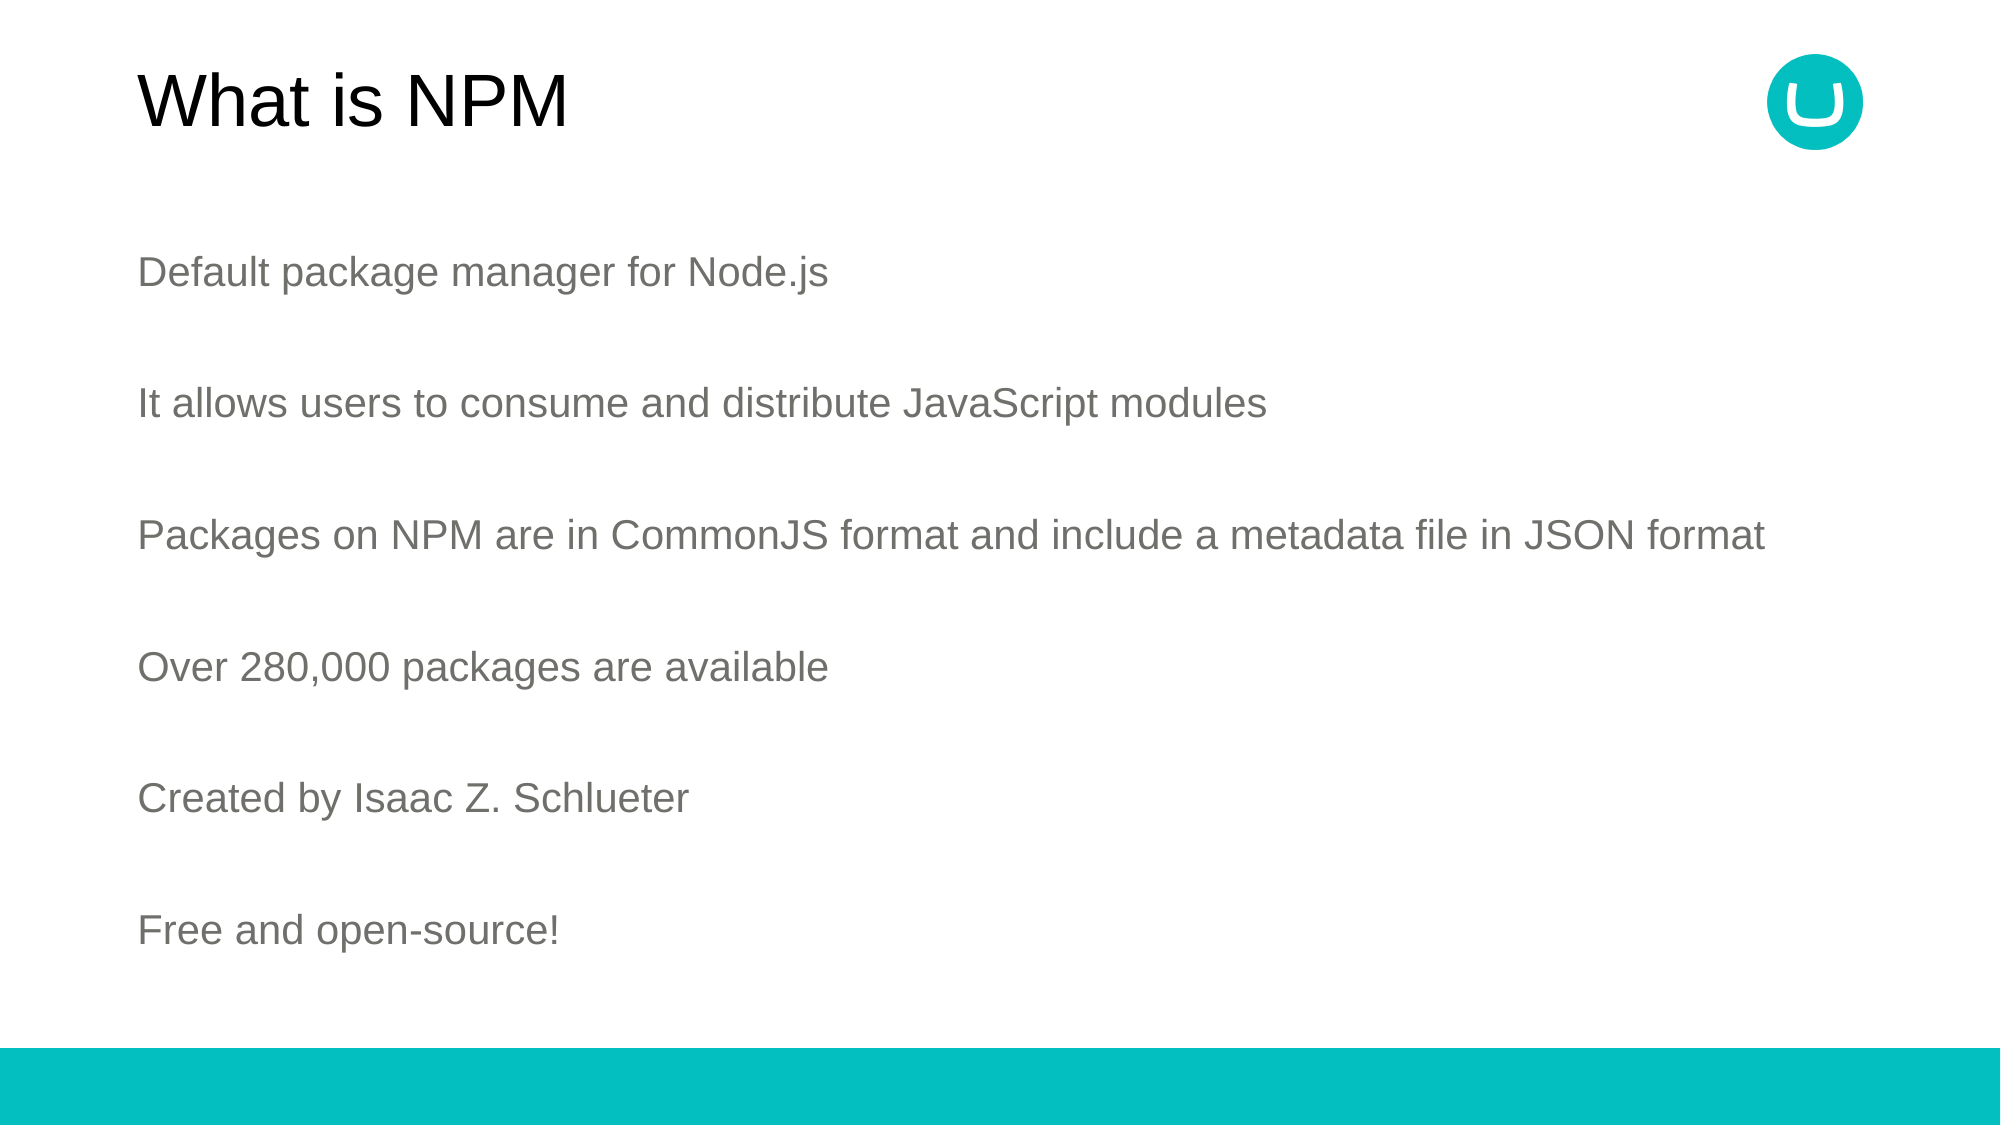

# What is NPM
Default package manager for Node.js

It allows users to consume and distribute JavaScript modules

Packages on NPM are in CommonJS format and include a metadata file in JSON format

Over 280,000 packages are available

Created by Isaac Z. Schlueter

Free and open-source!